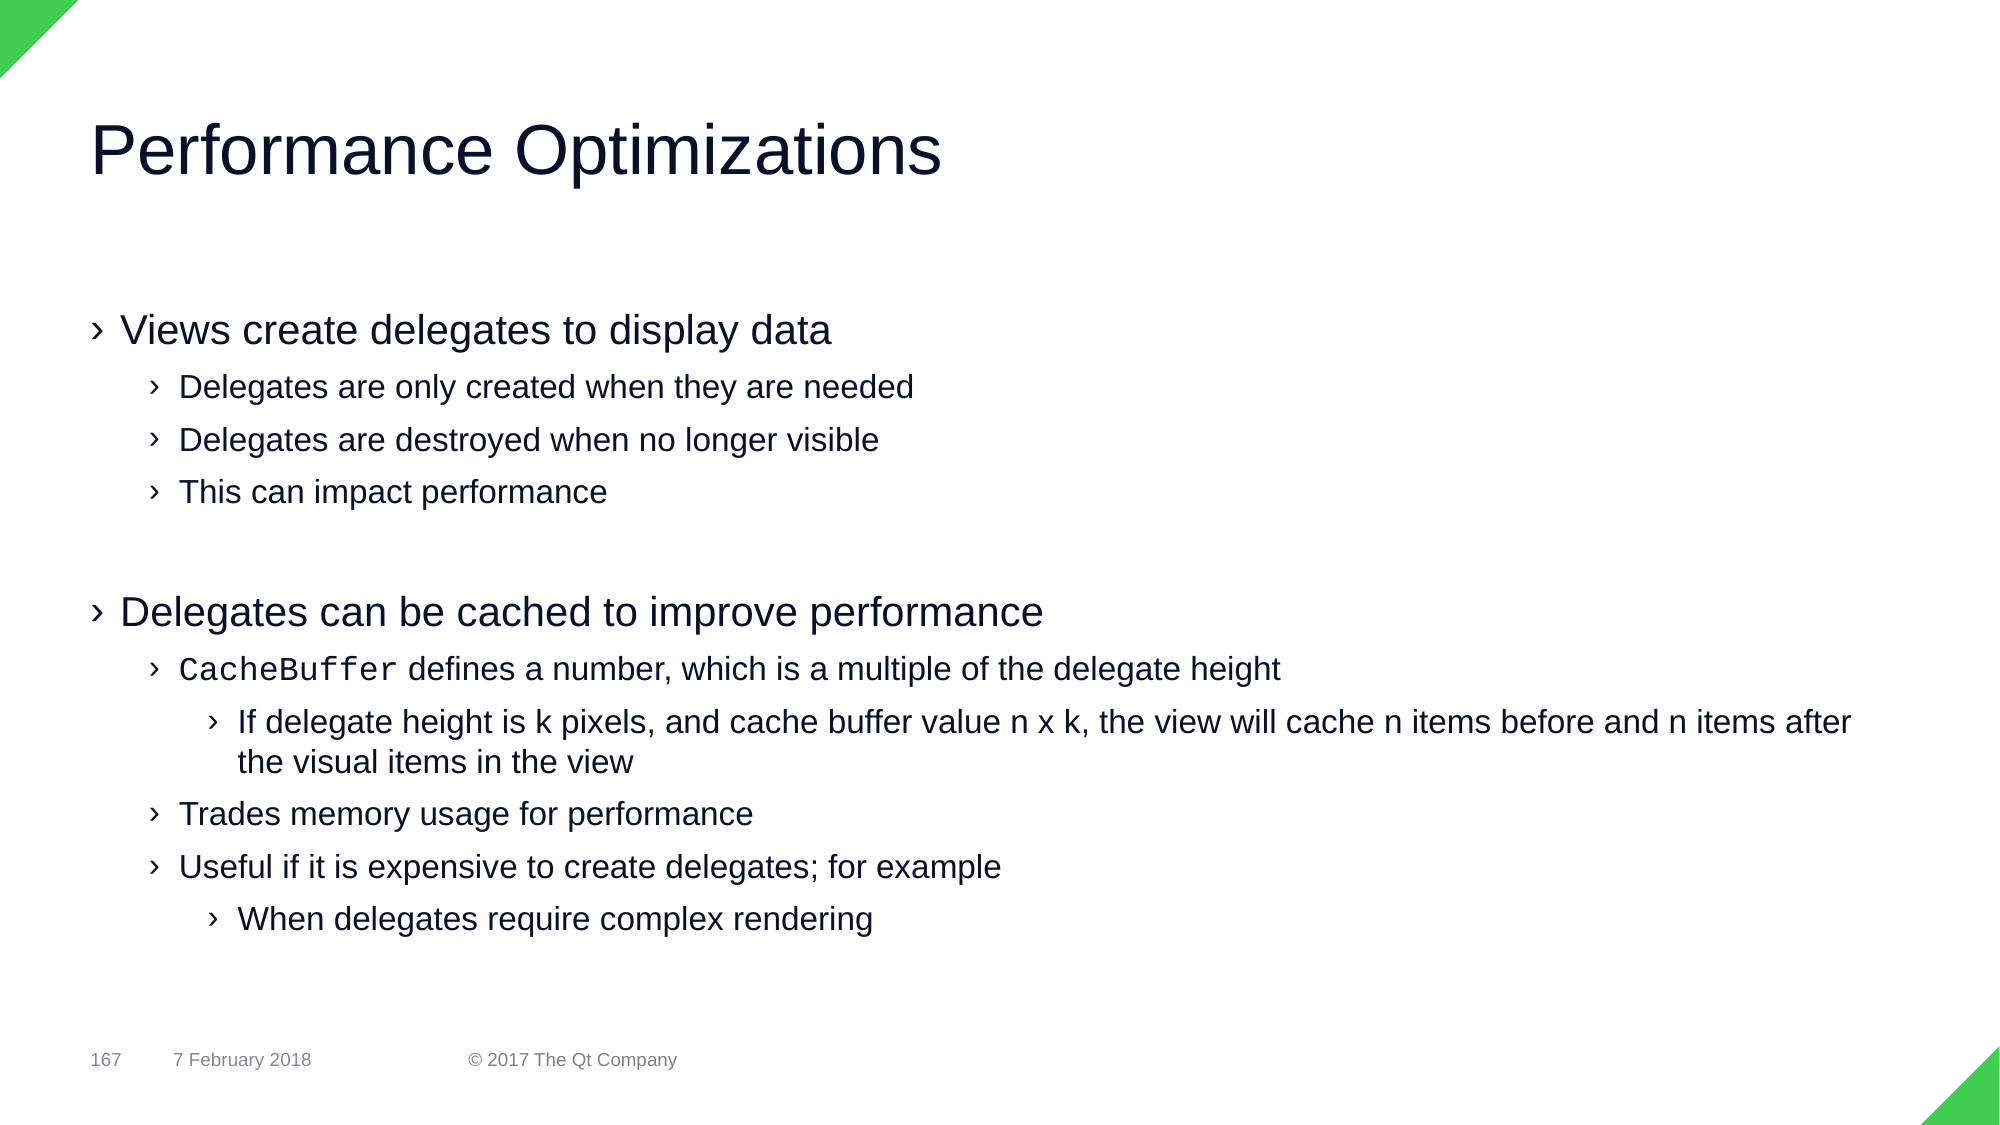

# Performance Optimizations
Views create delegates to display data
Delegates are only created when they are needed
Delegates are destroyed when no longer visible
This can impact performance

Delegates can be cached to improve performance
CacheBuffer defines a number, which is a multiple of the delegate height
If delegate height is k pixels, and cache buffer value n x k, the view will cache n items before and n items after the visual items in the view
Trades memory usage for performance
Useful if it is expensive to create delegates; for example
When delegates require complex rendering

167
© 2017 The Qt Company
7 February 2018